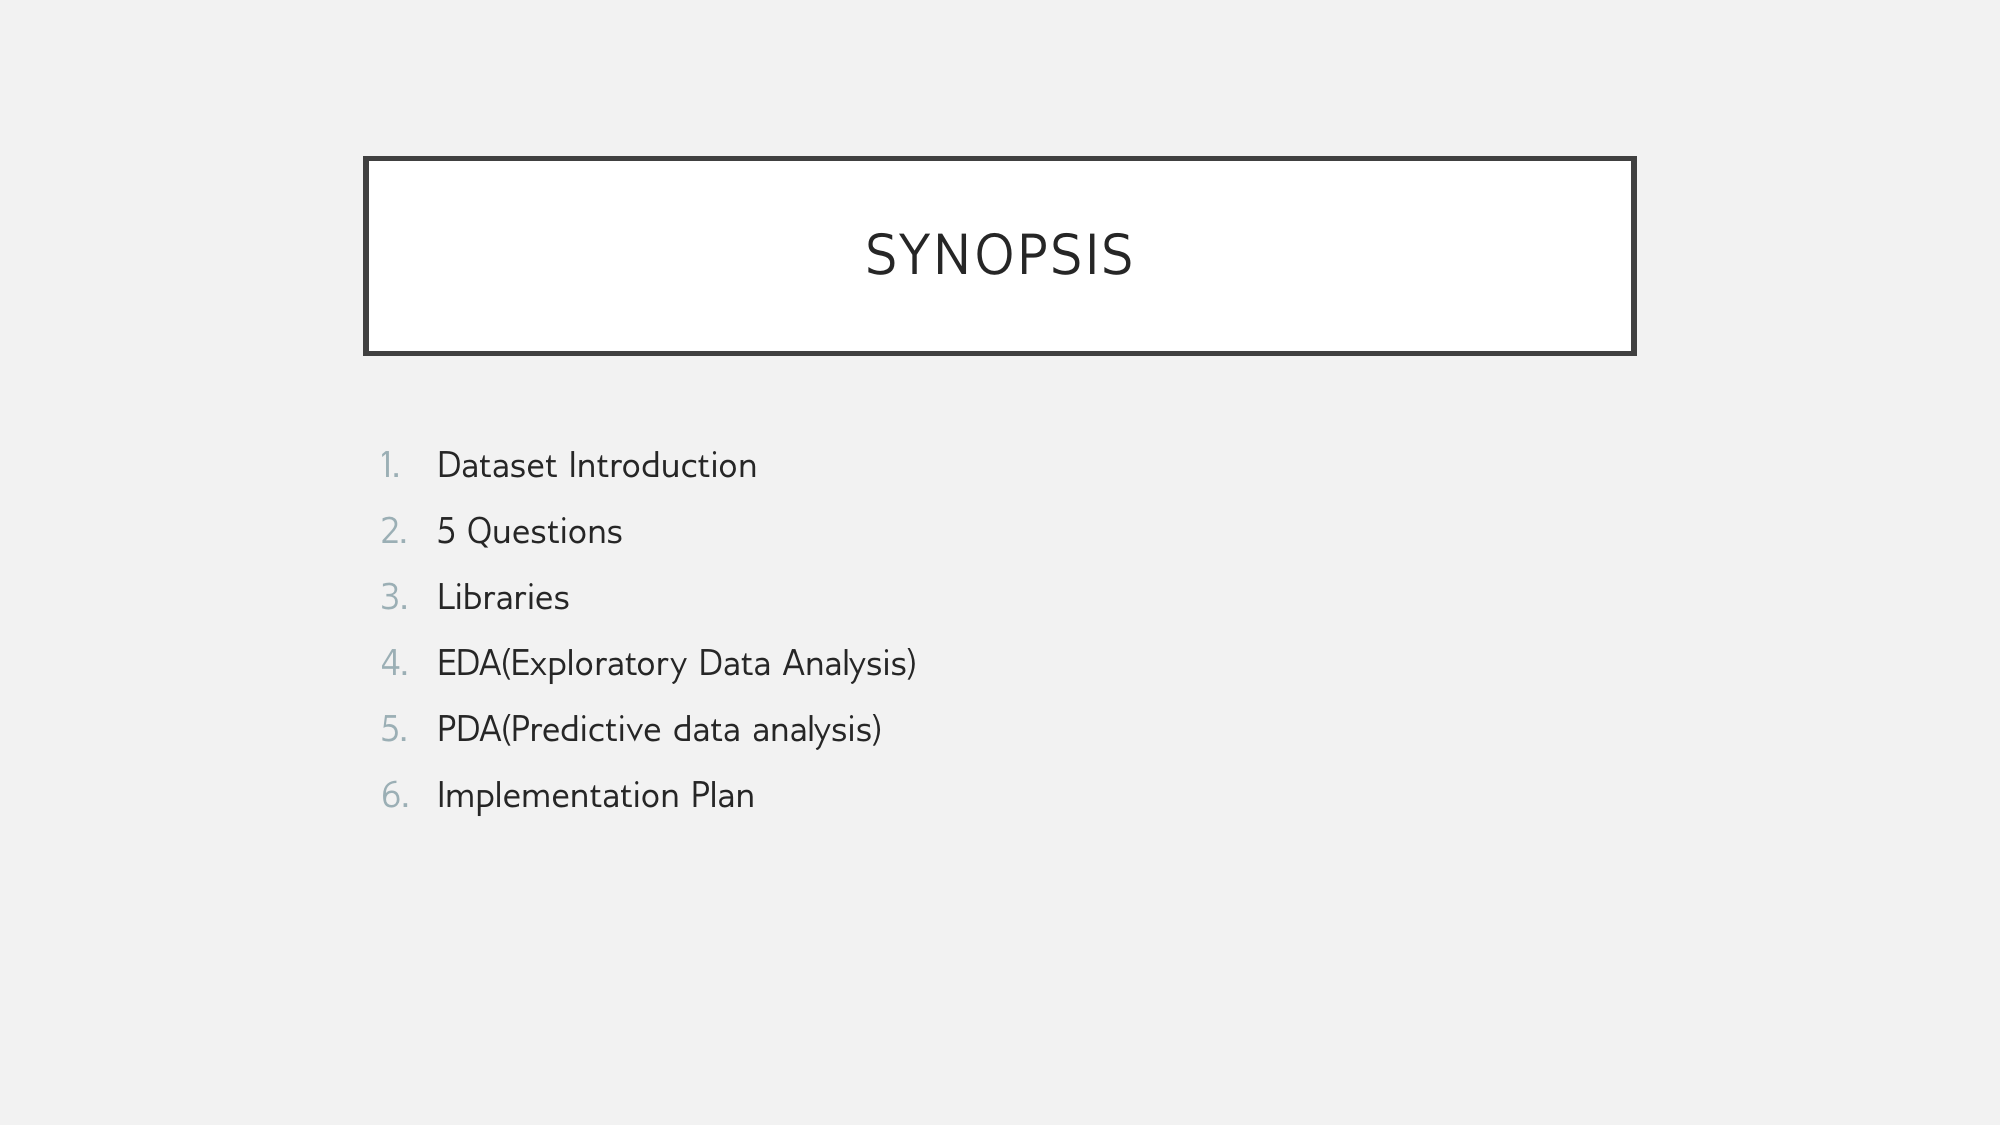

# Synopsis
Dataset Introduction
5 Questions
Libraries
EDA(Exploratory Data Analysis)
PDA(Predictive data analysis)
Implementation Plan